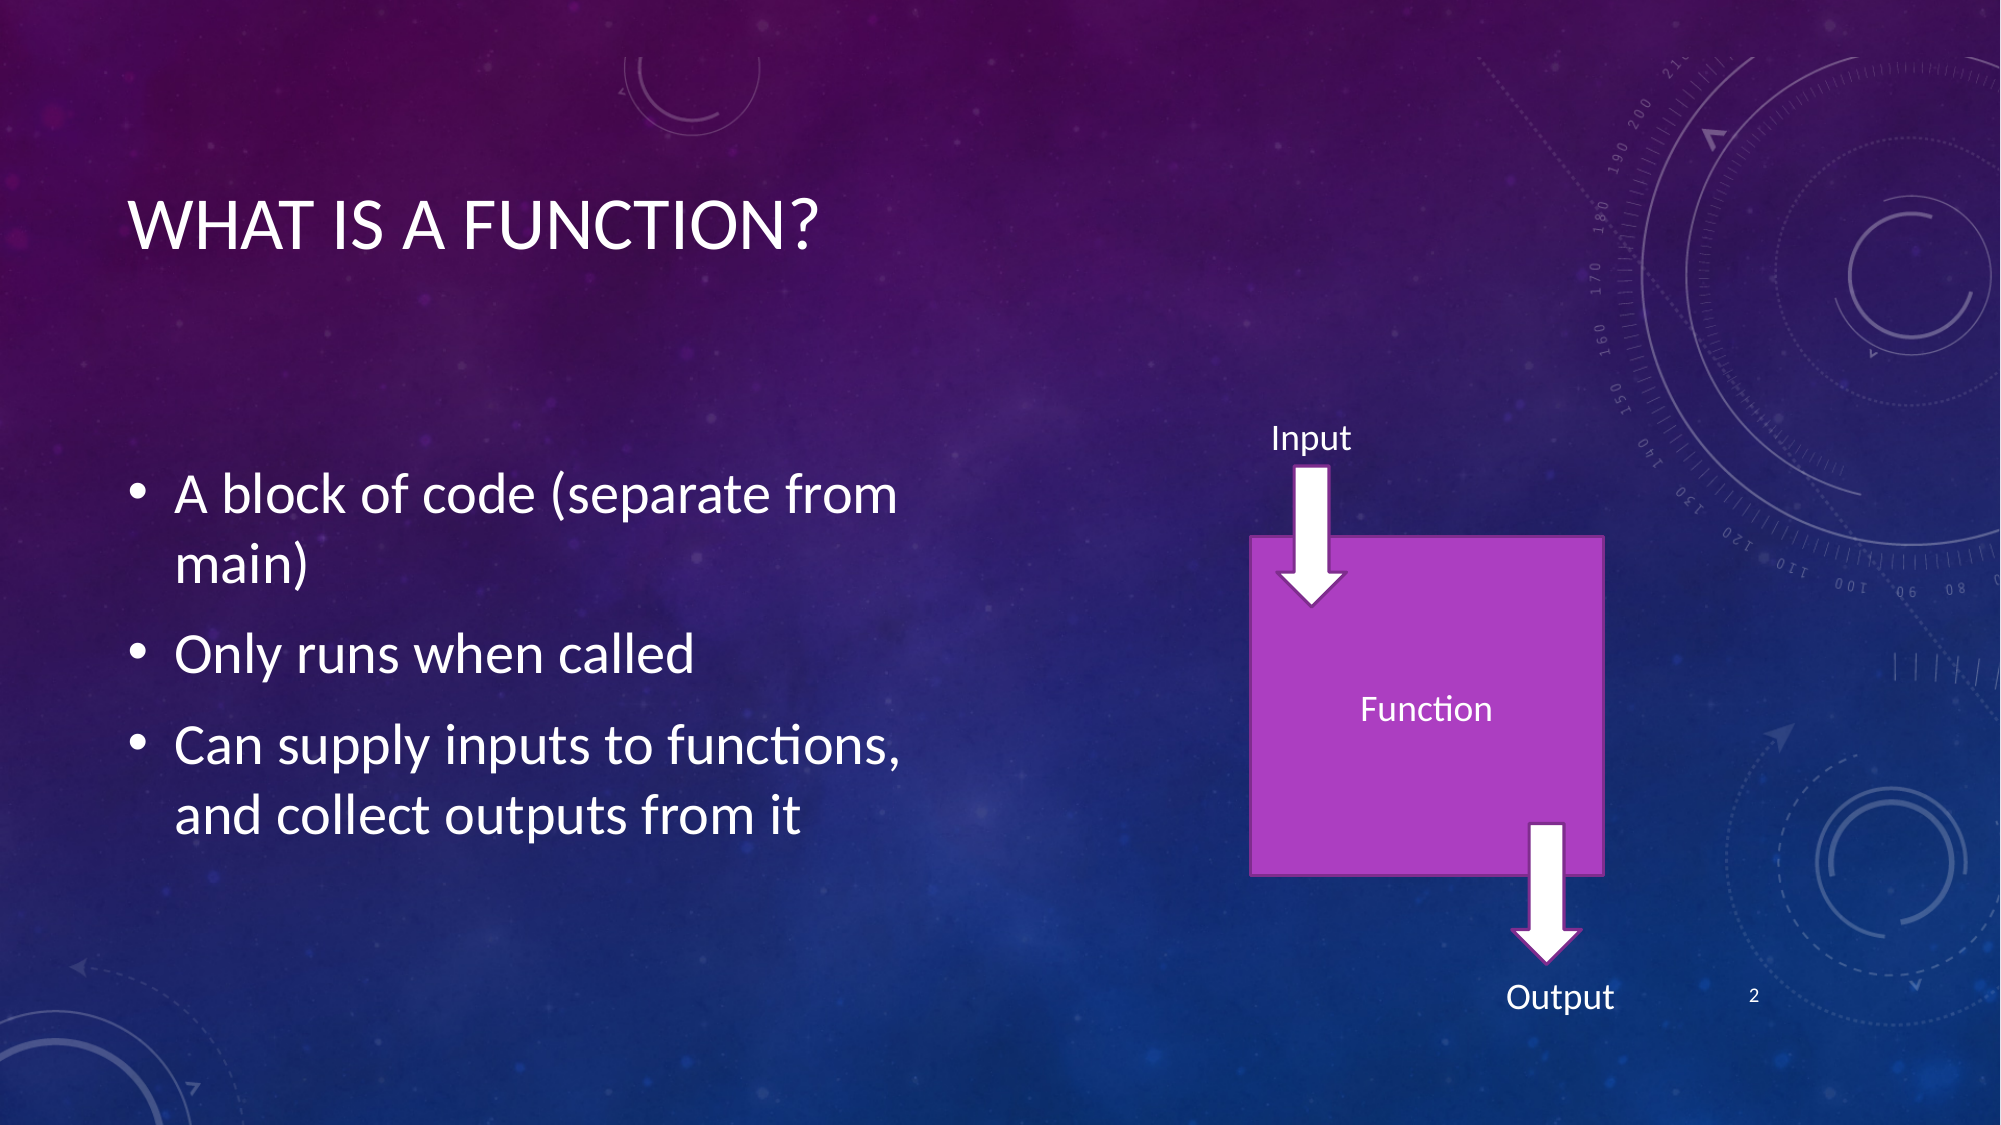

# What is a function?
A block of code (separate from main)
Only runs when called
Can supply inputs to functions, and collect outputs from it
Input

Function

2
Output